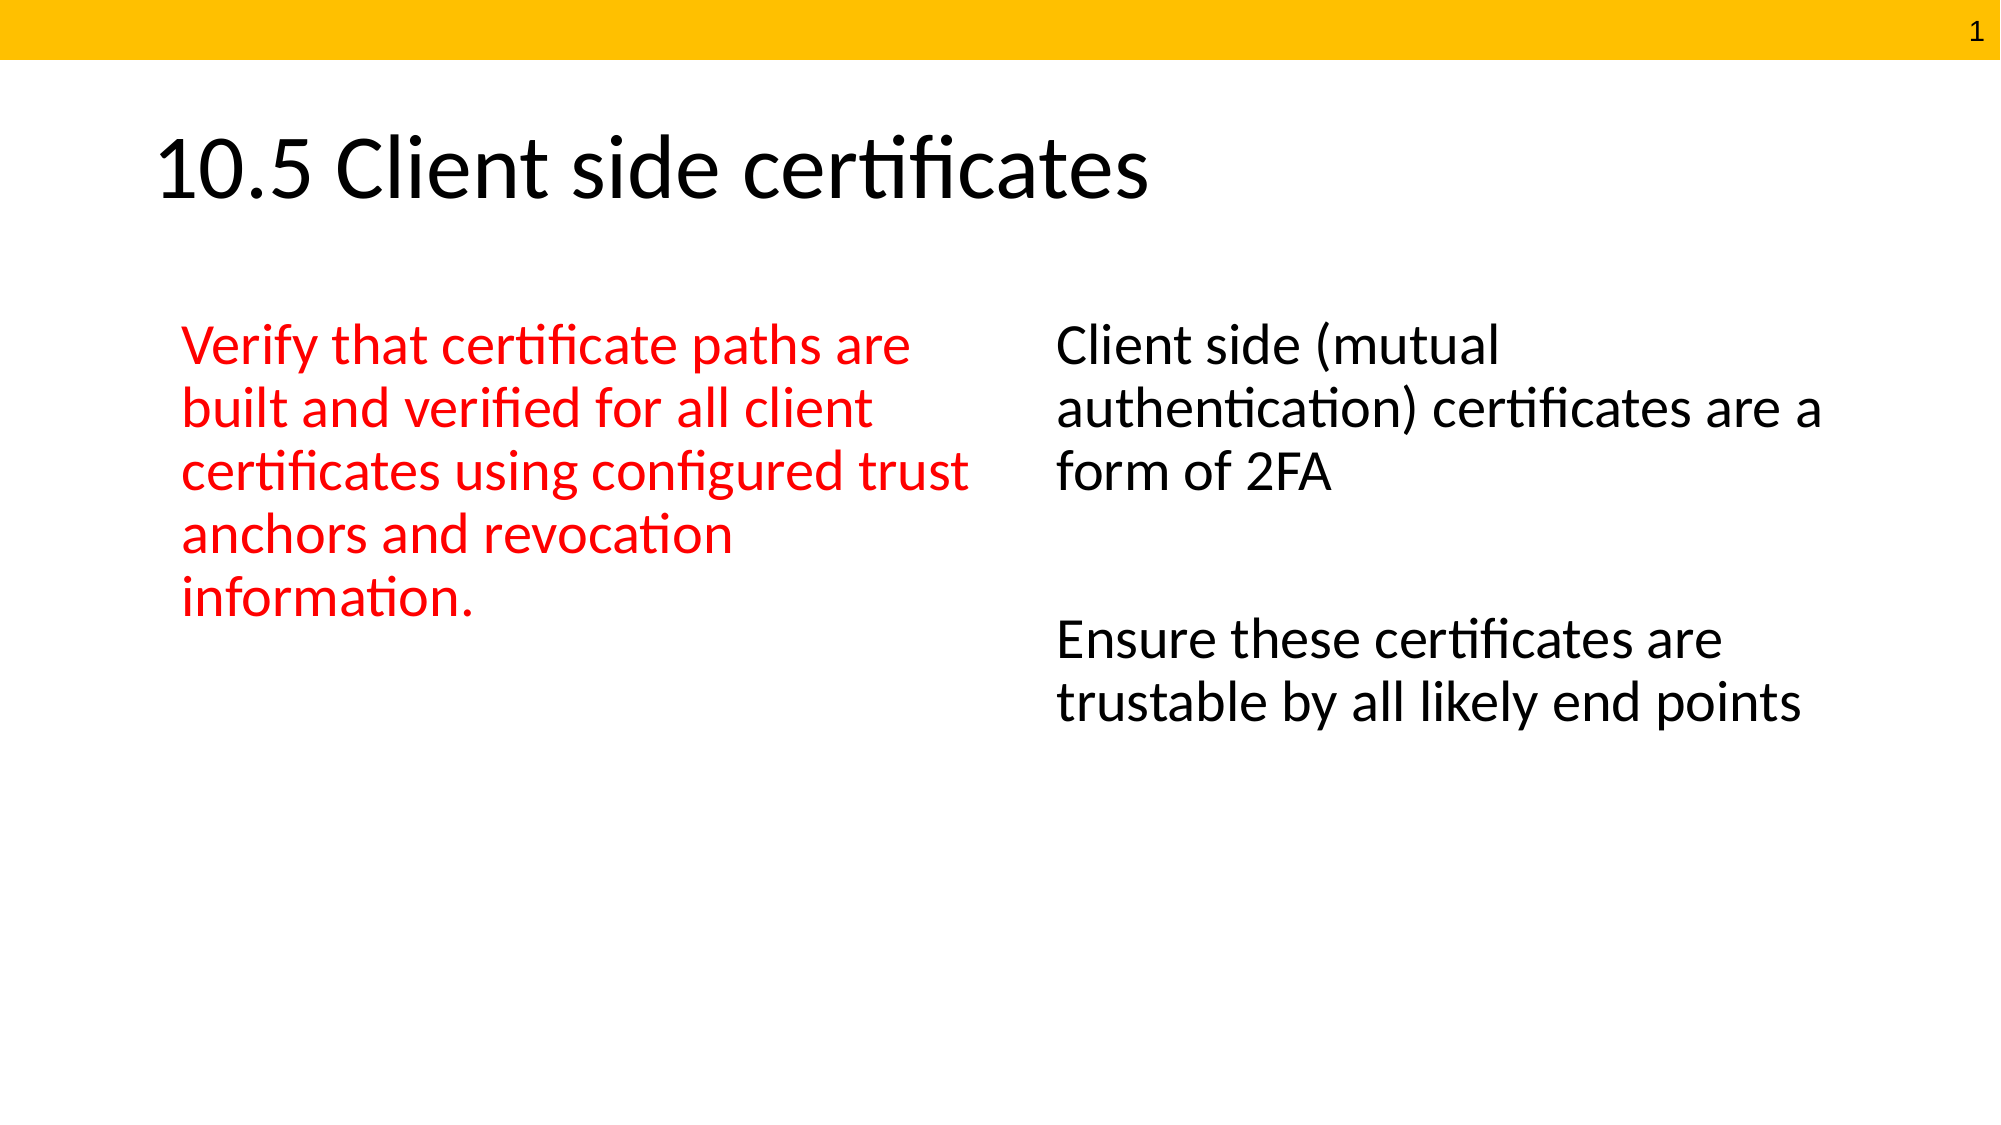

# 10.5 Client side certificates
Verify that certificate paths are built and verified for all client certificates using configured trust anchors and revocation information.
Client side (mutual authentication) certificates are a form of 2FA

Ensure these certificates are trustable by all likely end points